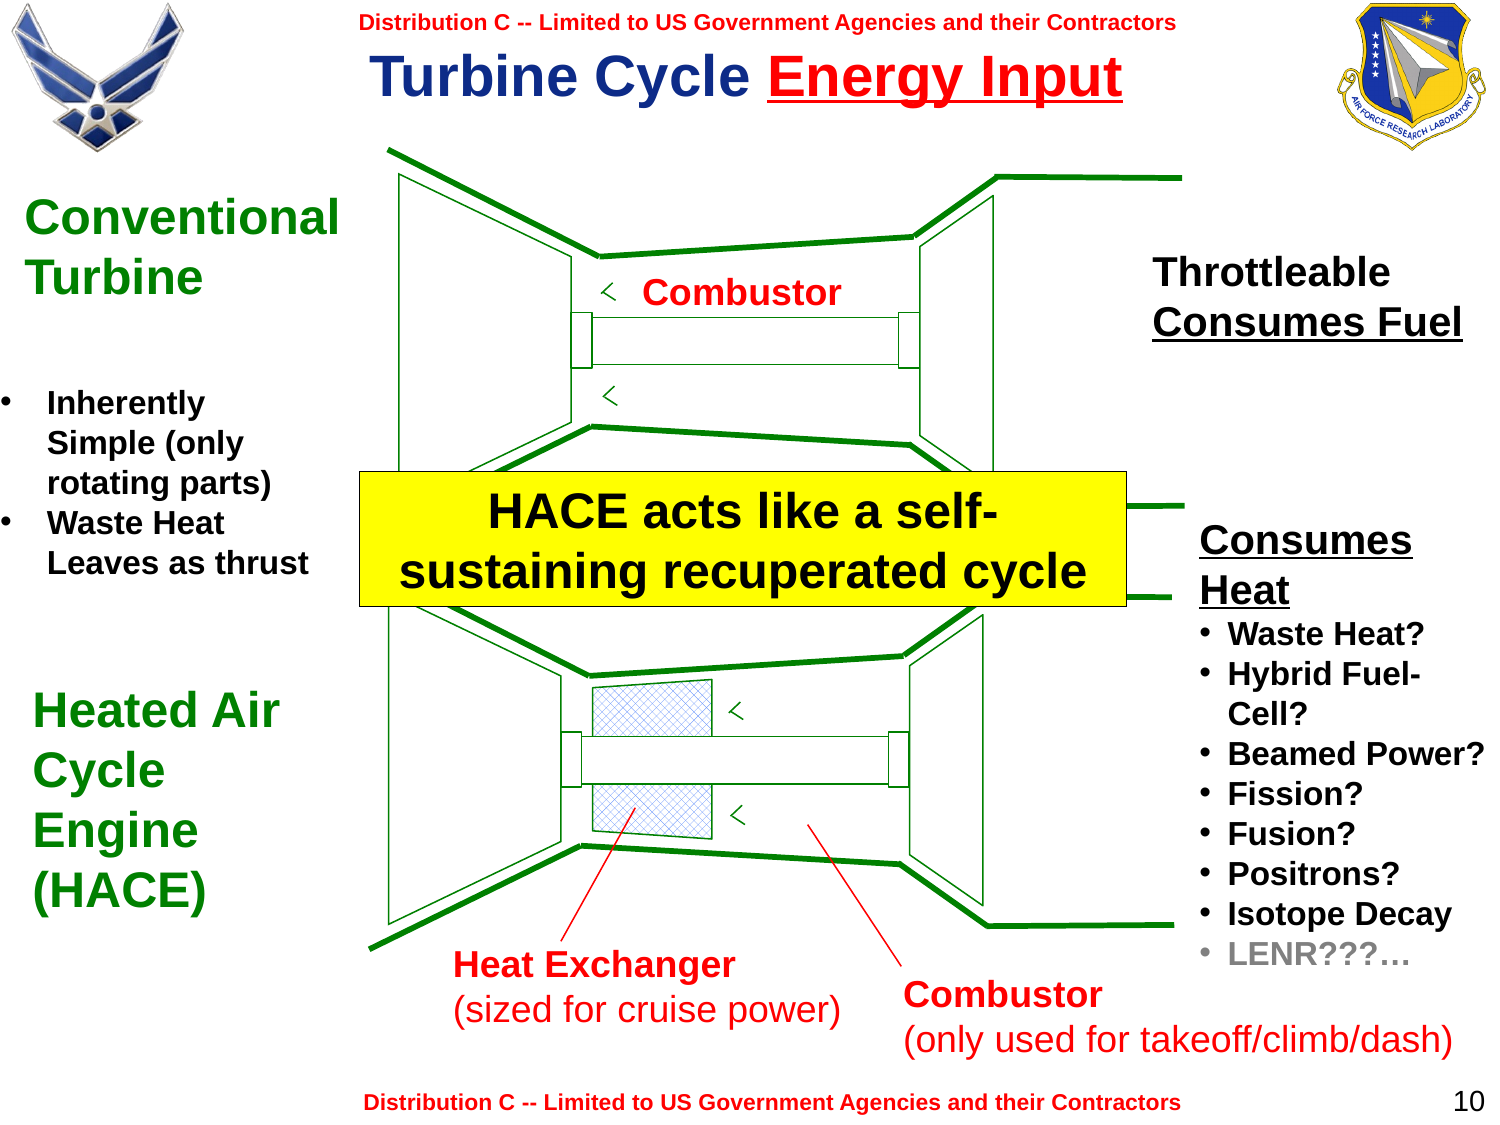

# Turbine Cycle Energy Input
Conventional Turbine
Throttleable
Consumes Fuel

Combustor

Inherently Simple (only rotating parts)
Waste Heat Leaves as thrust
HACE acts like a self-sustaining recuperated cycle
Consumes Heat
Waste Heat?
Hybrid Fuel-Cell?
Beamed Power?
Fission?
Fusion?
Positrons?
Isotope Decay
LENR???…

Heated Air Cycle
Engine (HACE)

Heat Exchanger
(sized for cruise power)
Combustor
(only used for takeoff/climb/dash)
10